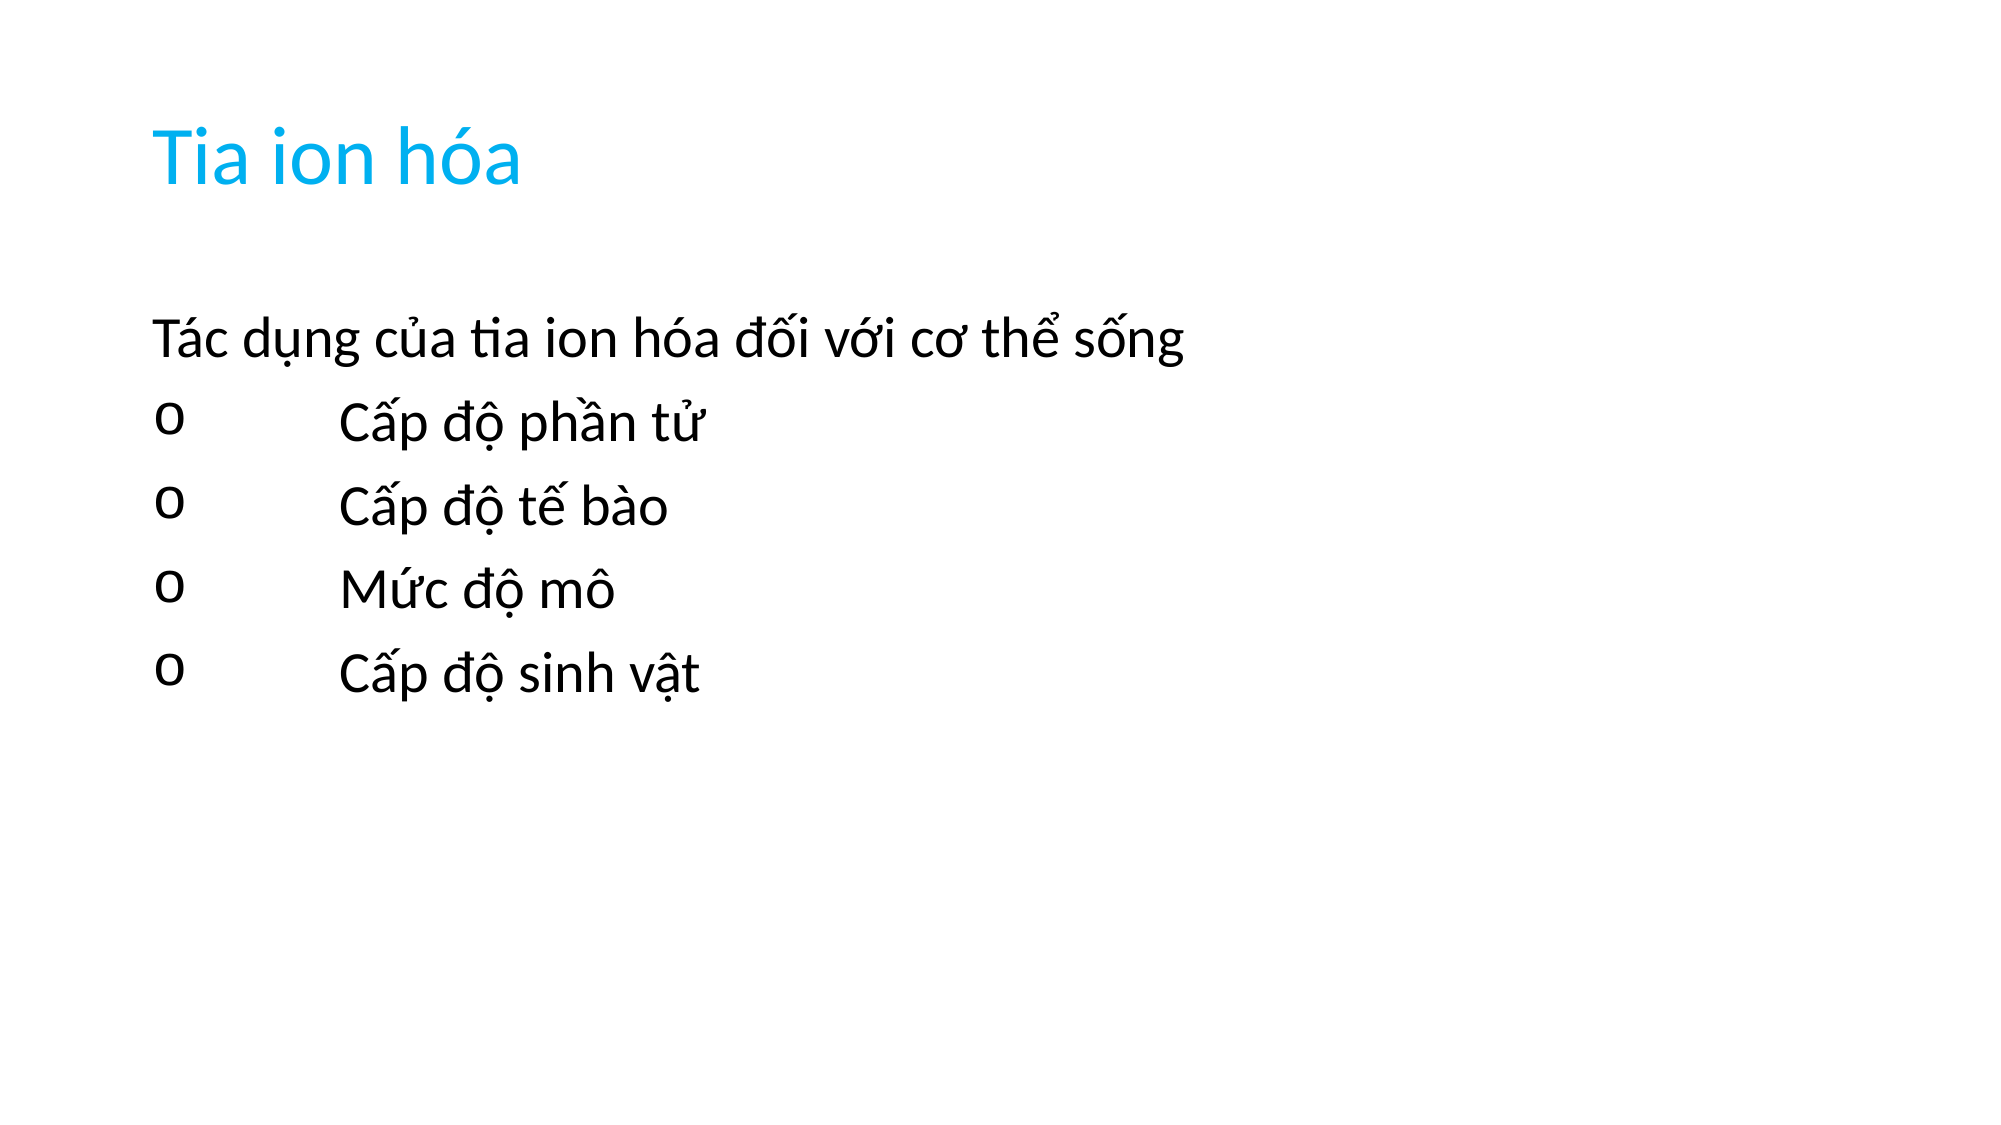

Tia ion hóa

Tác dụng của tia ion hóa đối với cơ thể sống
	Cấp độ phần tử
	Cấp độ tế bào
	Mức độ mô
	Cấp độ sinh vật